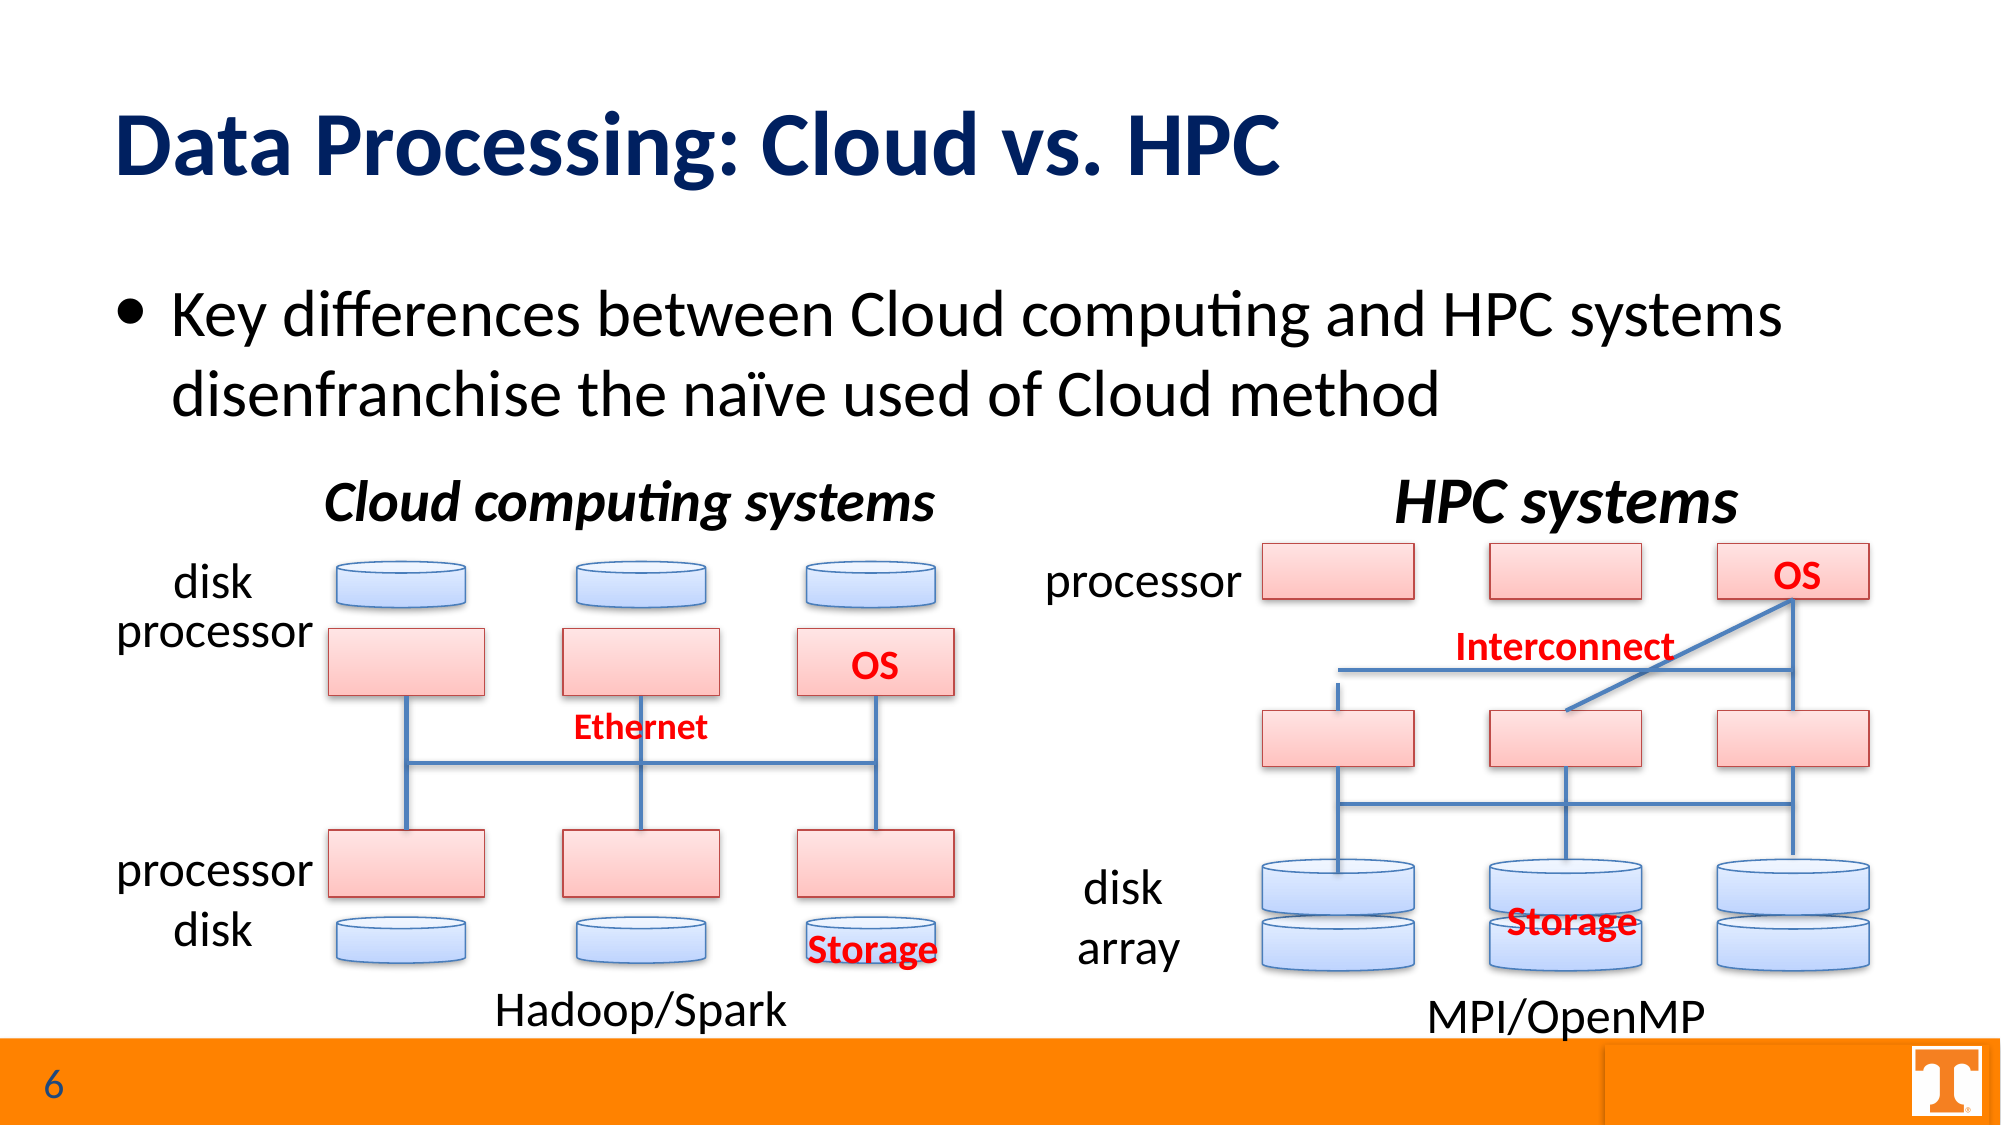

# Data Processing: Cloud vs. HPC
Key differences between Cloud computing and HPC systems disenfranchise the naïve used of Cloud method

HPC systems
Cloud computing systems
disk

processor

Ethernet
processor

disk

Hadoop/Spark
processor
OS

Interconnect

OS
disk
array
Storage
Storage
MPI/OpenMP
6